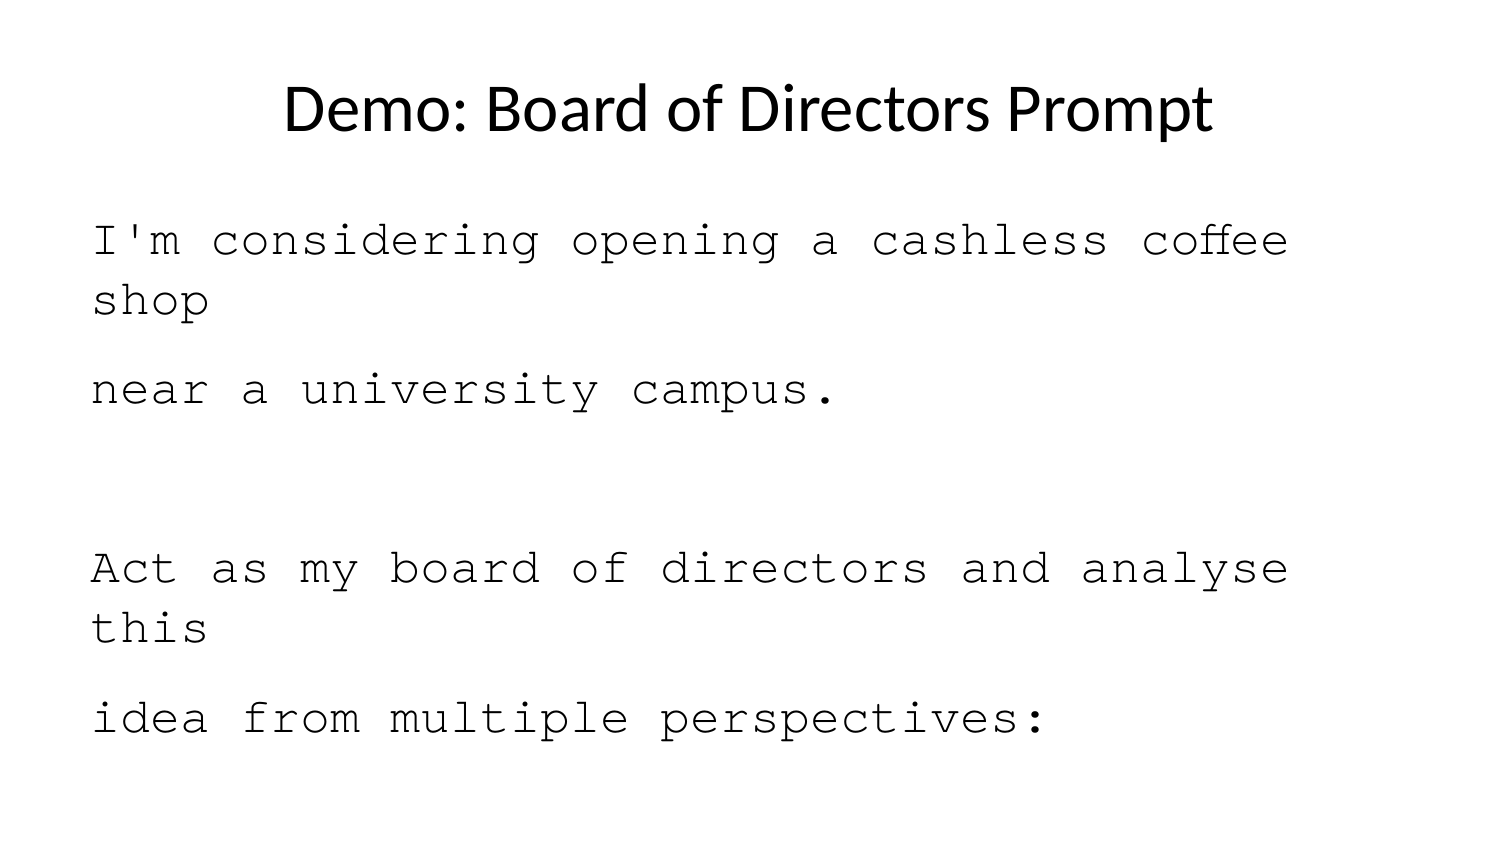

# Demo: Board of Directors Prompt
I'm considering opening a cashless coffee shop
near a university campus.

Act as my board of directors and analyse this
idea from multiple perspectives:

1. As CFO: Financial considerations, risks, ROI?
2. As Marketing Director: Positioning and reach?
3. As Operations Manager: Practical challenges?
4. As Legal Counsel: Regulations to consider?

For each perspective, give me 3-4 key points.